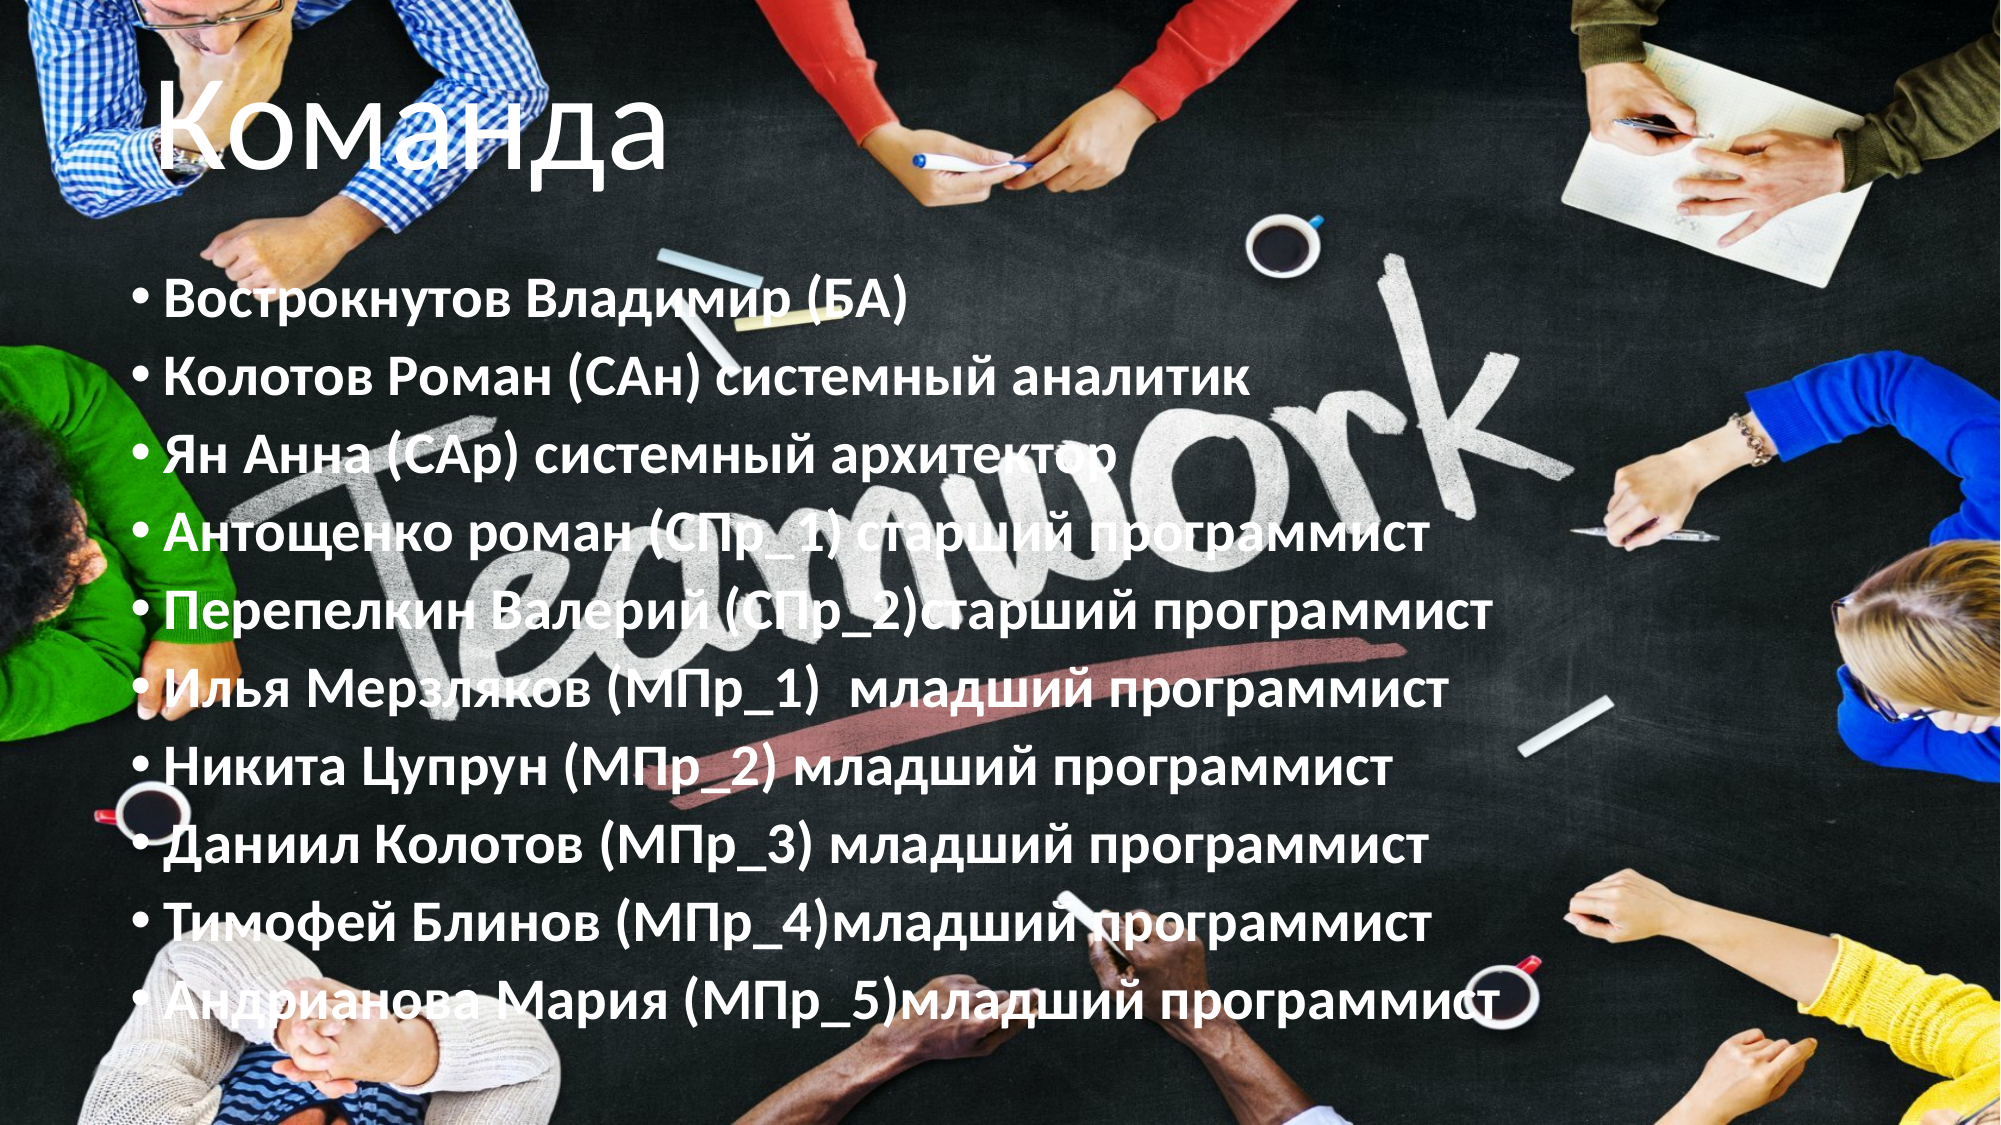

# Команда
Вострокнутов Владимир (БА)
Колотов Роман (САн) системный аналитик
Ян Анна (САр) системный архитектор
Антощенко роман (СПр_1) старший программист
Перепелкин Валерий (СПр_2)старший программист
Илья Мерзляков (МПр_1)  младший программист
Никита Цупрун (МПр_2) младший программист
Даниил Колотов (МПр_3) младший программист
Тимофей Блинов (МПр_4)младший программист
Андрианова Мария (МПр_5)младший программист